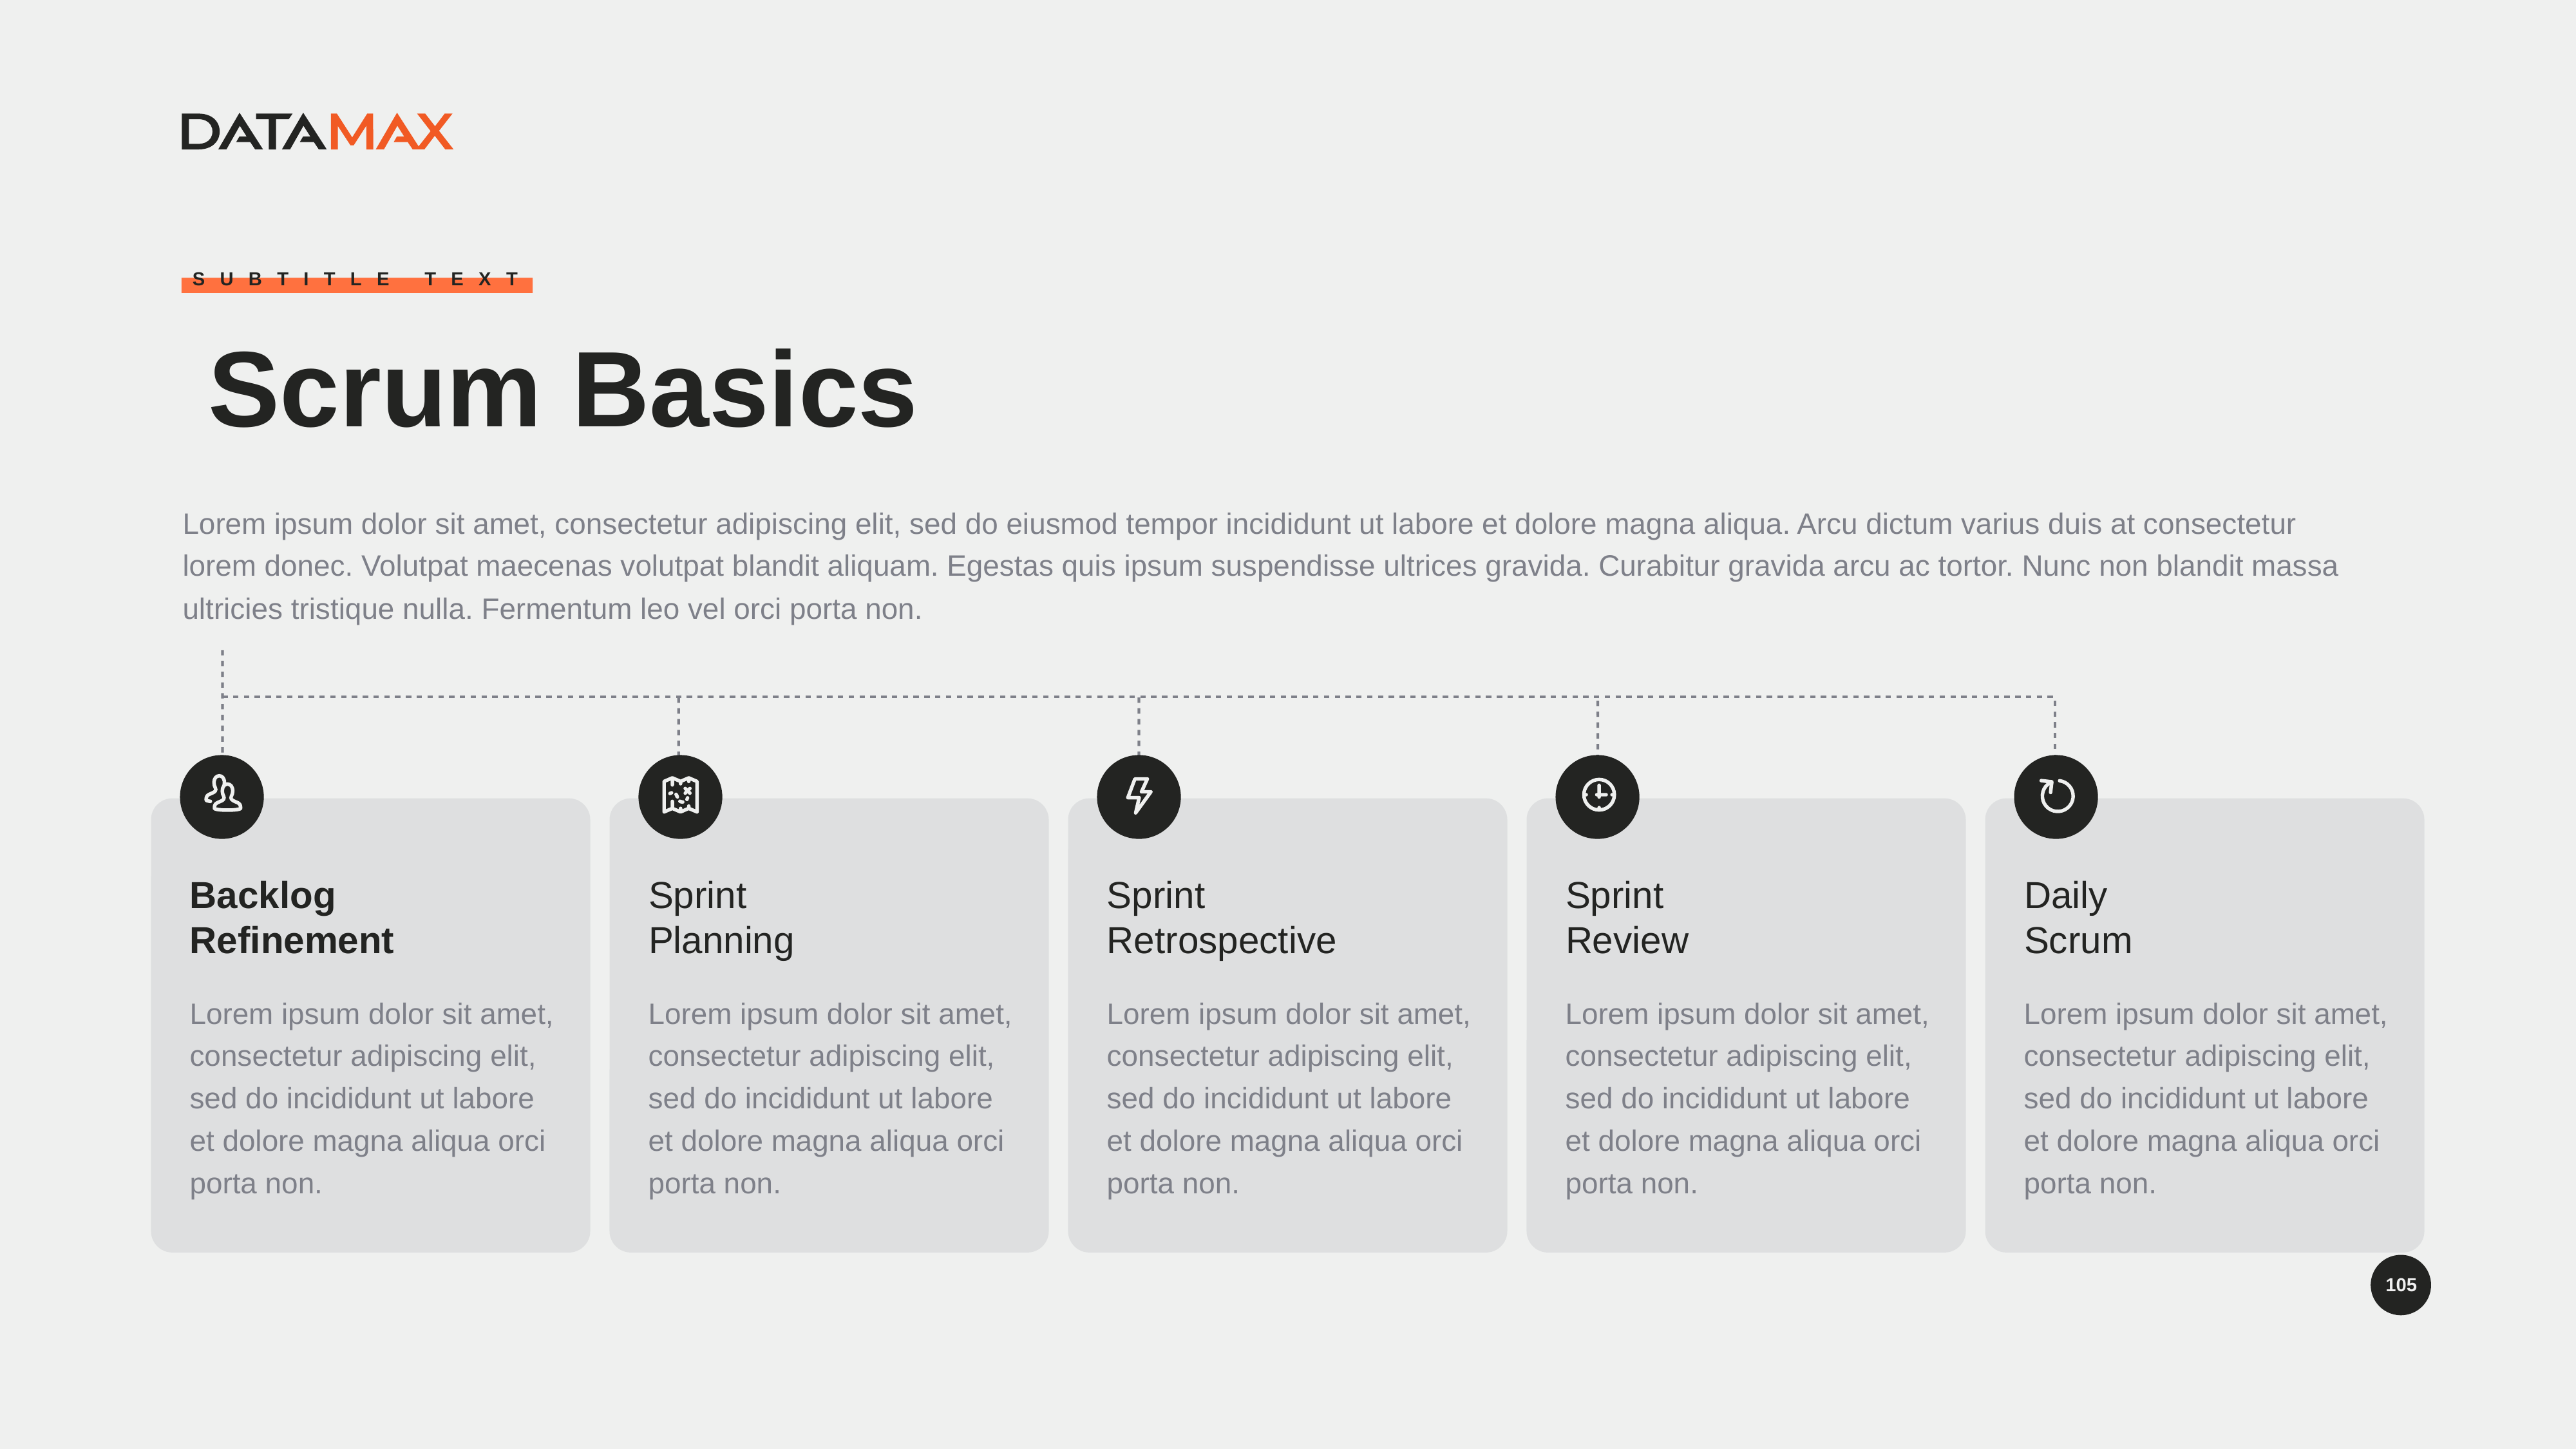

Subtitle Text

Scrum Basics
Lorem ipsum dolor sit amet, consectetur adipiscing elit, sed do eiusmod tempor incididunt ut labore et dolore magna aliqua. Arcu dictum varius duis at consectetur lorem donec. Volutpat maecenas volutpat blandit aliquam. Egestas quis ipsum suspendisse ultrices gravida. Curabitur gravida arcu ac tortor. Nunc non blandit massa ultricies tristique nulla. Fermentum leo vel orci porta non.

Backlog Refinement
Lorem ipsum dolor sit amet, consectetur adipiscing elit, sed do incididunt ut labore et dolore magna aliqua orci porta non.

Sprint
Planning
Lorem ipsum dolor sit amet, consectetur adipiscing elit, sed do incididunt ut labore et dolore magna aliqua orci porta non.

Sprint
Retrospective
Lorem ipsum dolor sit amet, consectetur adipiscing elit, sed do incididunt ut labore et dolore magna aliqua orci porta non.

Sprint
Review
Lorem ipsum dolor sit amet, consectetur adipiscing elit, sed do incididunt ut labore et dolore magna aliqua orci porta non.

Daily
Scrum
Lorem ipsum dolor sit amet, consectetur adipiscing elit, sed do incididunt ut labore et dolore magna aliqua orci porta non.
105